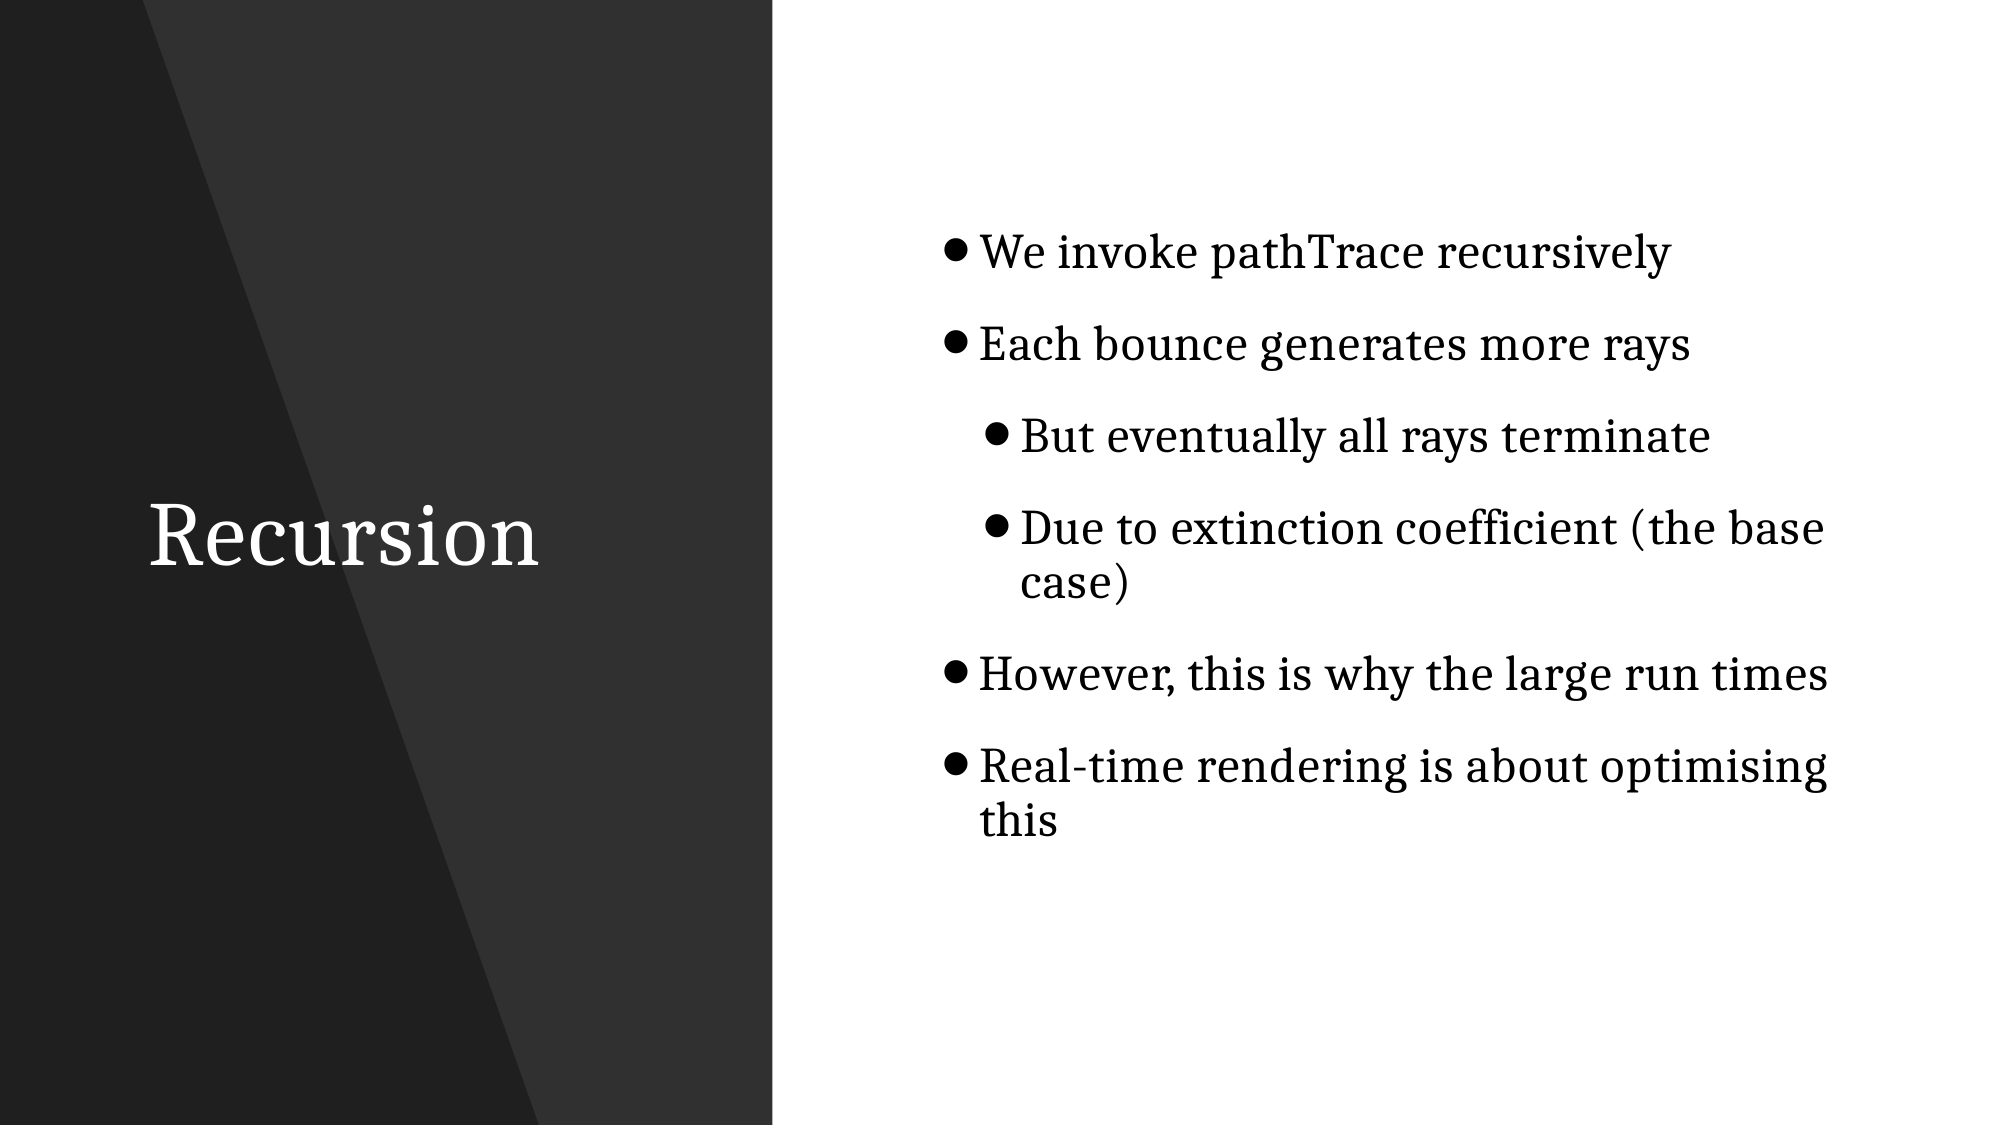

# Recursion
We invoke pathTrace recursively
Each bounce generates more rays
But eventually all rays terminate
Due to extinction coefficient (the base case)
However, this is why the large run times
Real-time rendering is about optimising this